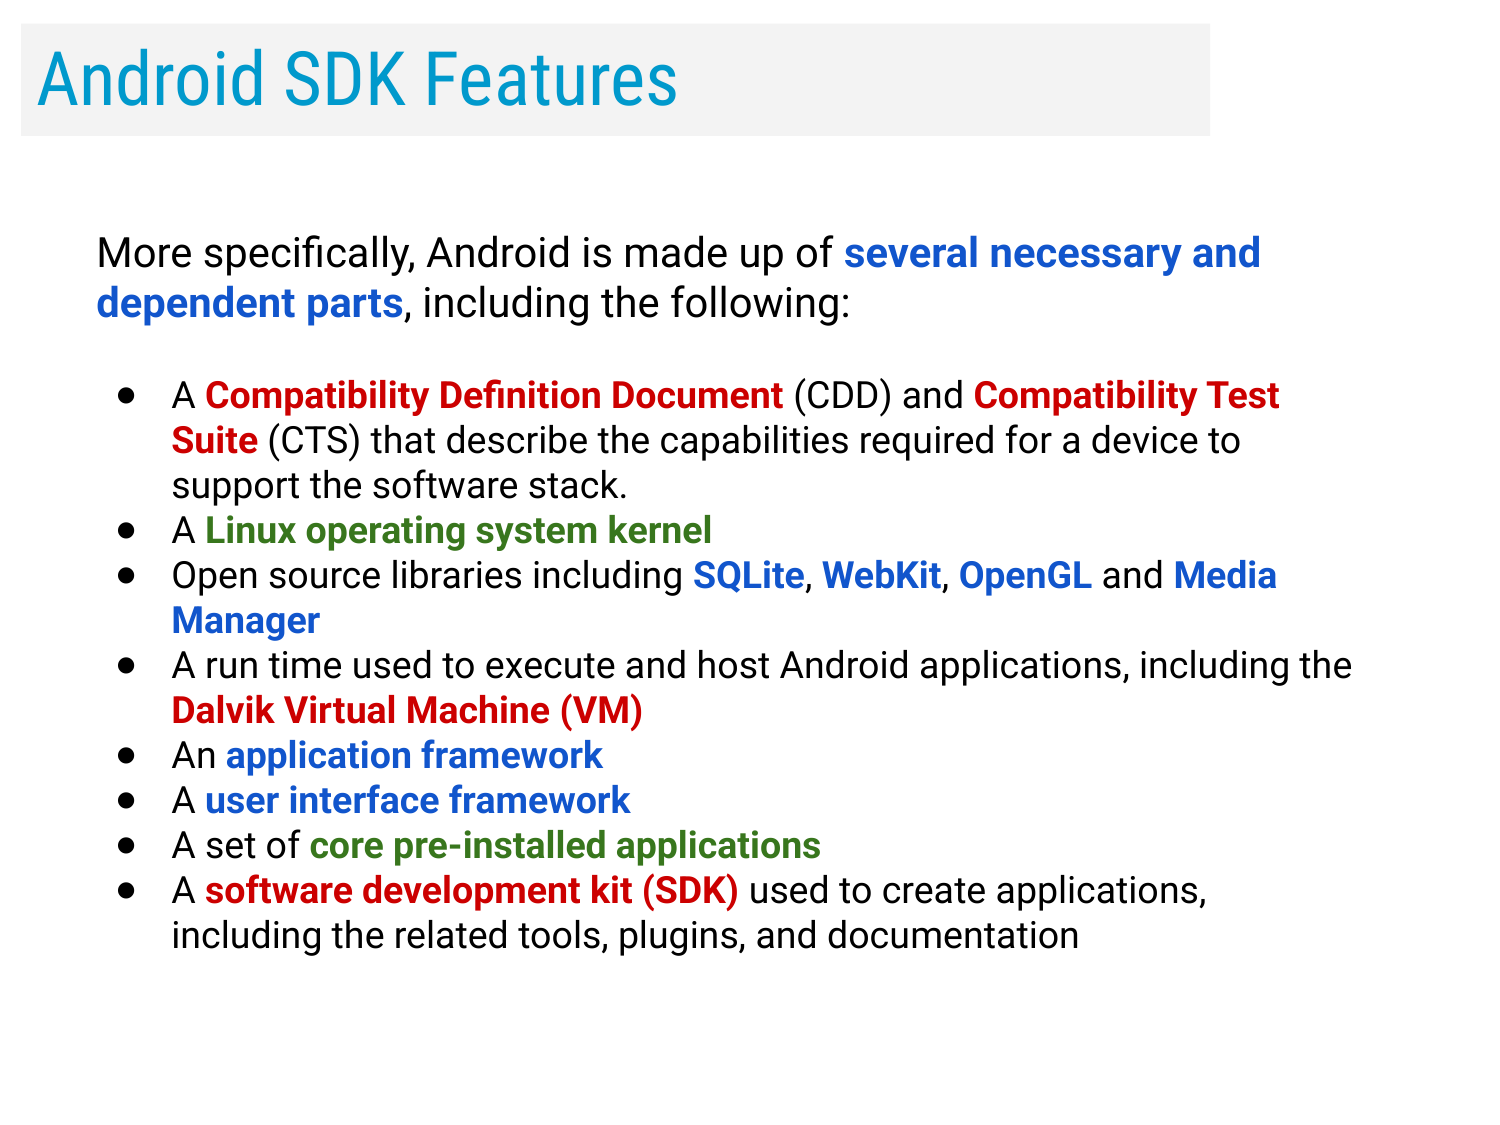

Android SDK Features
More specifically, Android is made up of several necessary and dependent parts, including the following:

A Compatibility Definition Document (CDD) and Compatibility Test Suite (CTS) that describe the capabilities required for a device to support the software stack.
A Linux operating system kernel
Open source libraries including SQLite, WebKit, OpenGL and Media Manager
A run time used to execute and host Android applications, including the Dalvik Virtual Machine (VM)
An application framework
A user interface framework
A set of core pre-installed applications
A software development kit (SDK) used to create applications, including the related tools, plugins, and documentation